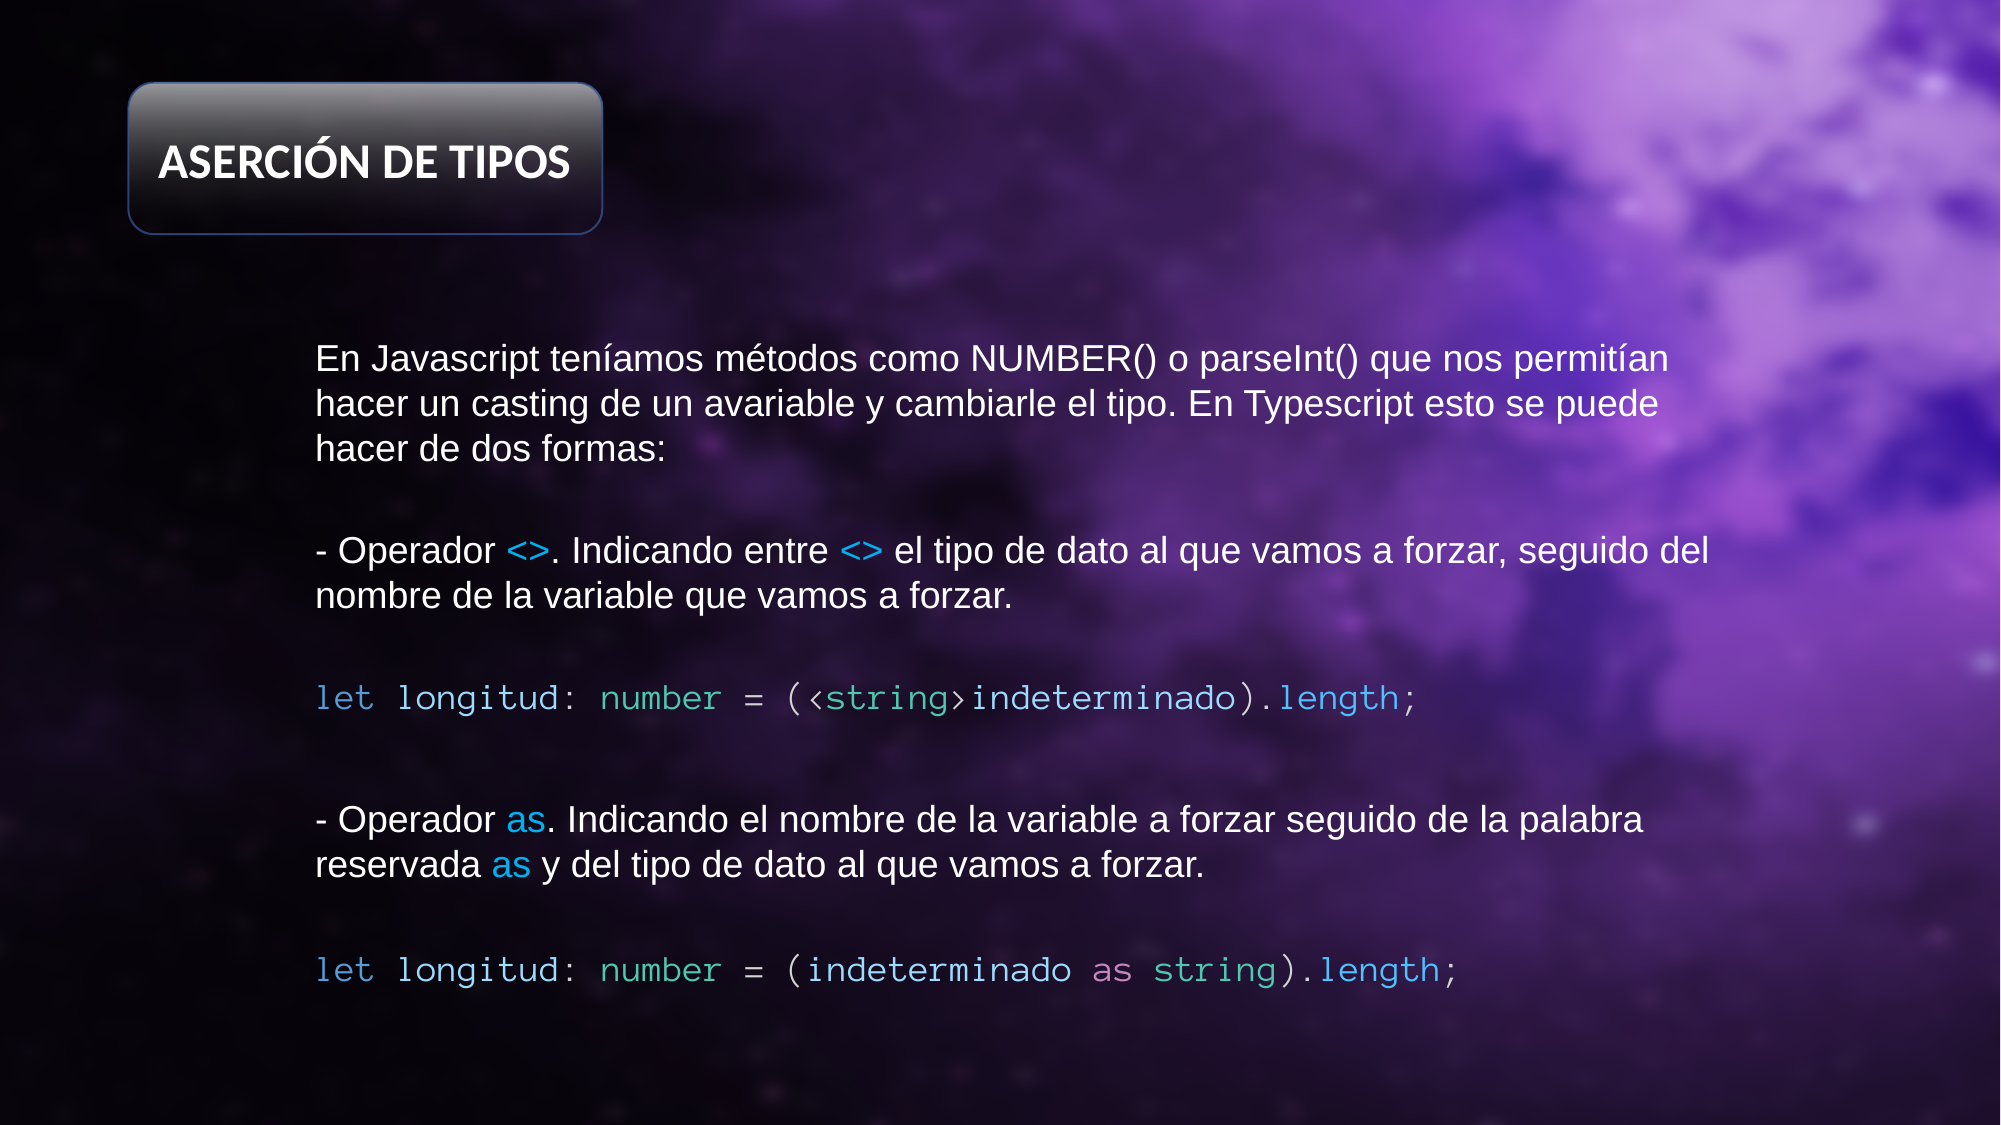

ASERCIÓN DE TIPOS
En Javascript teníamos métodos como NUMBER() o parseInt() que nos permitían hacer un casting de un avariable y cambiarle el tipo. En Typescript esto se puede hacer de dos formas:
- Operador <>. Indicando entre <> el tipo de dato al que vamos a forzar, seguido del nombre de la variable que vamos a forzar.
let longitud: number = (<string>indeterminado).length;
- Operador as. Indicando el nombre de la variable a forzar seguido de la palabra reservada as y del tipo de dato al que vamos a forzar.
let longitud: number = (indeterminado as string).length;